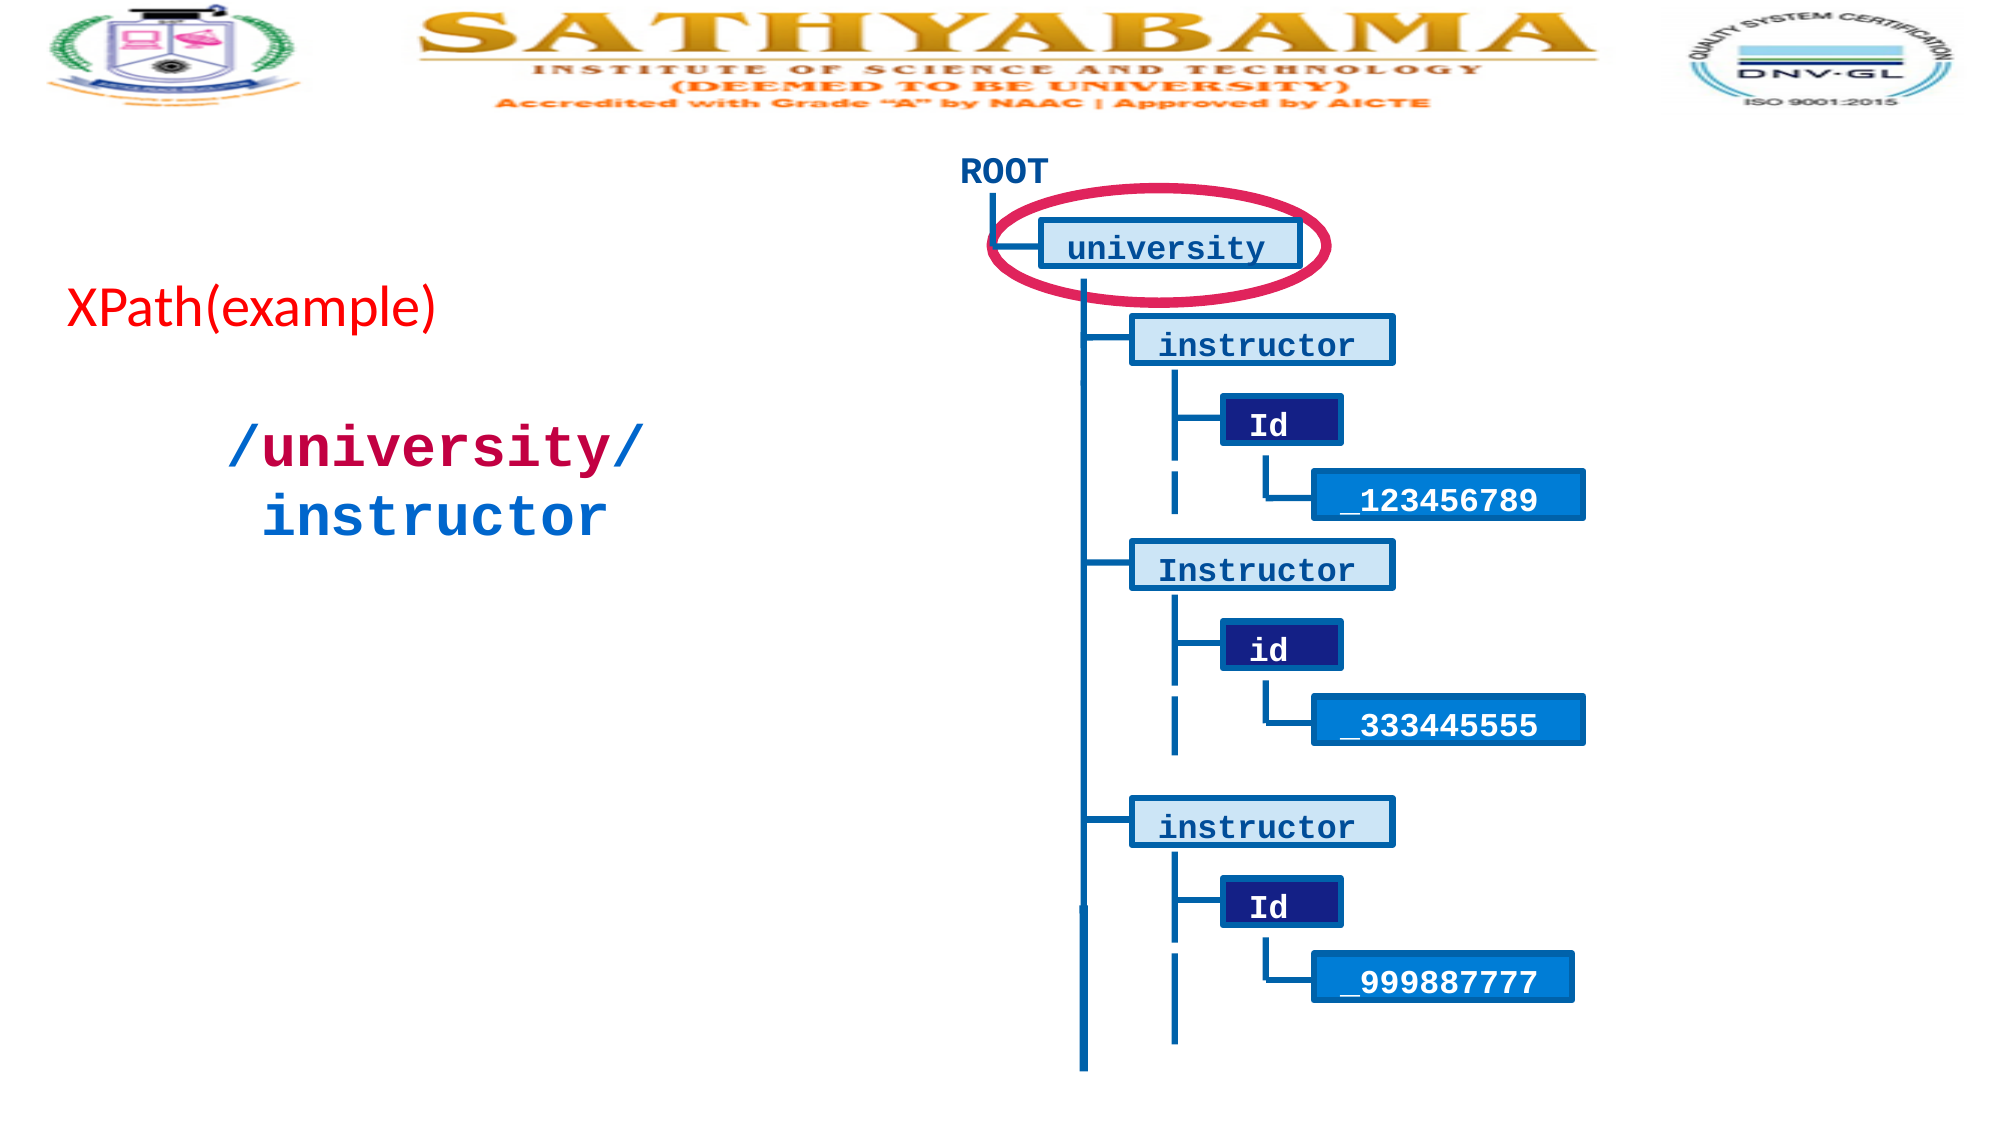

ROOT

university
# XPath(example)

instructor

Id
/university/  instructor

_123456789
Instructor

id

_333445555
instructor

Id

_999887777